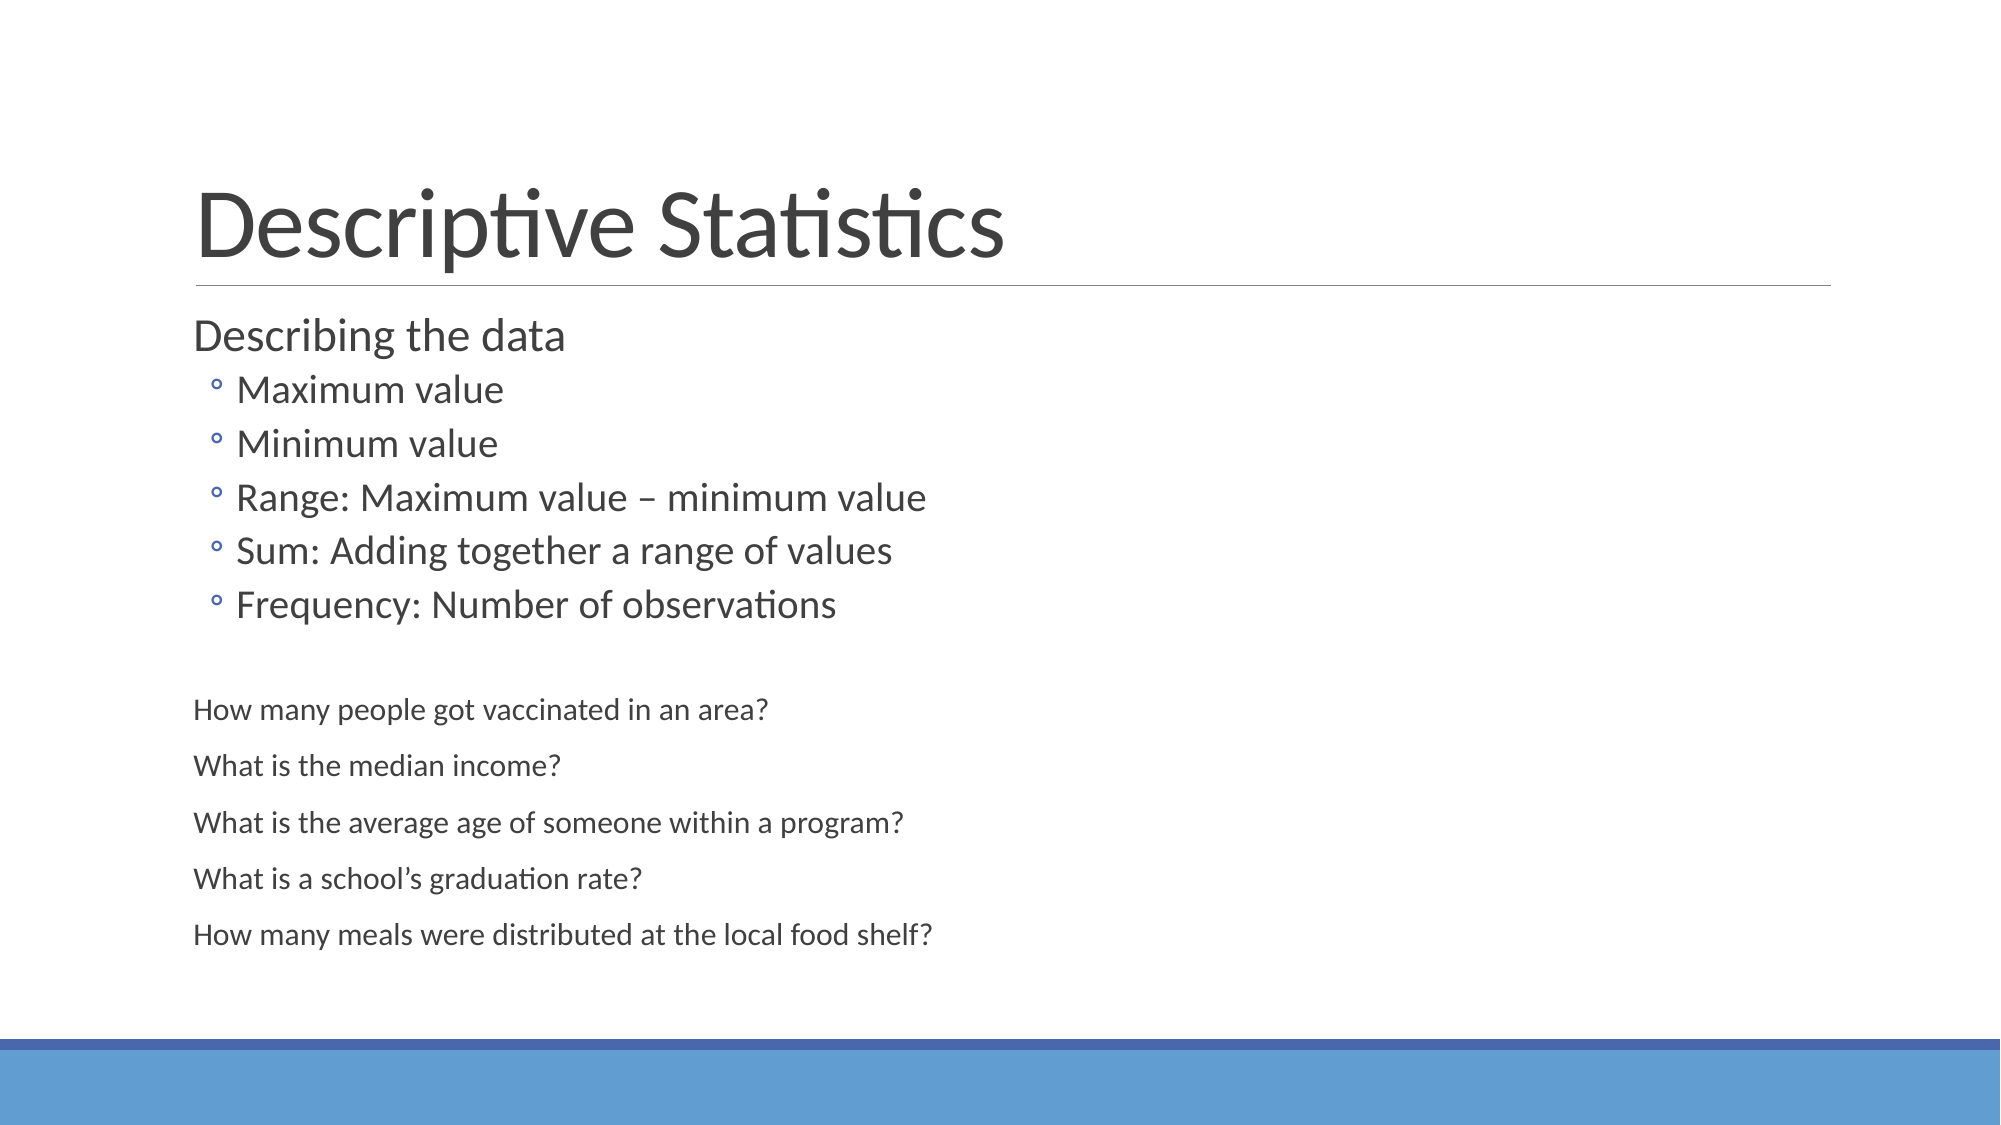

# Descriptive Statistics
Describing the data
Maximum value
Minimum value
Range: Maximum value – minimum value
Sum: Adding together a range of values
Frequency: Number of observations

How many people got vaccinated in an area?
What is the median income?
What is the average age of someone within a program?
What is a school’s graduation rate?
How many meals were distributed at the local food shelf?